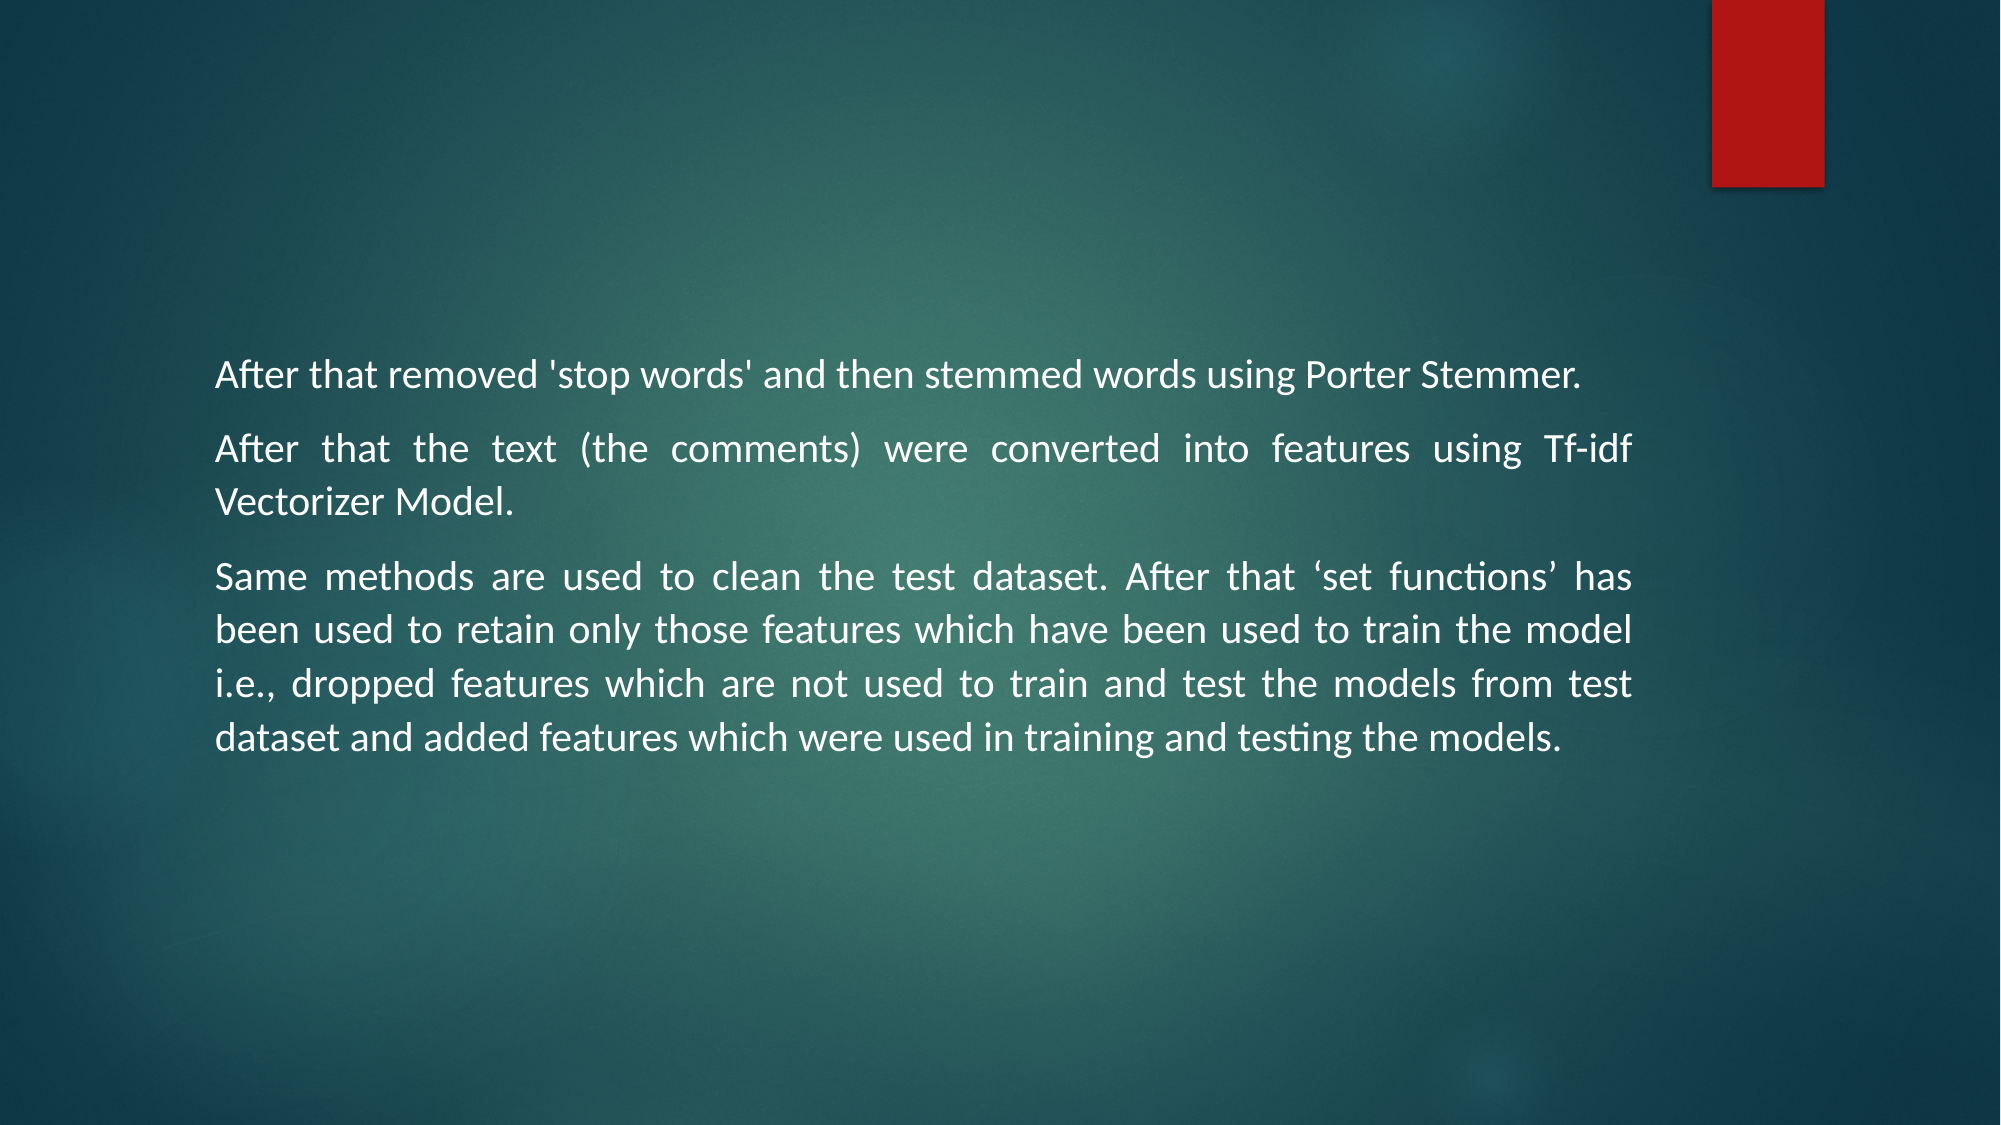

After that removed 'stop words' and then stemmed words using Porter Stemmer.
After that the text (the comments) were converted into features using Tf-idf Vectorizer Model.
Same methods are used to clean the test dataset. After that ‘set functions’ has been used to retain only those features which have been used to train the model i.e., dropped features which are not used to train and test the models from test dataset and added features which were used in training and testing the models.